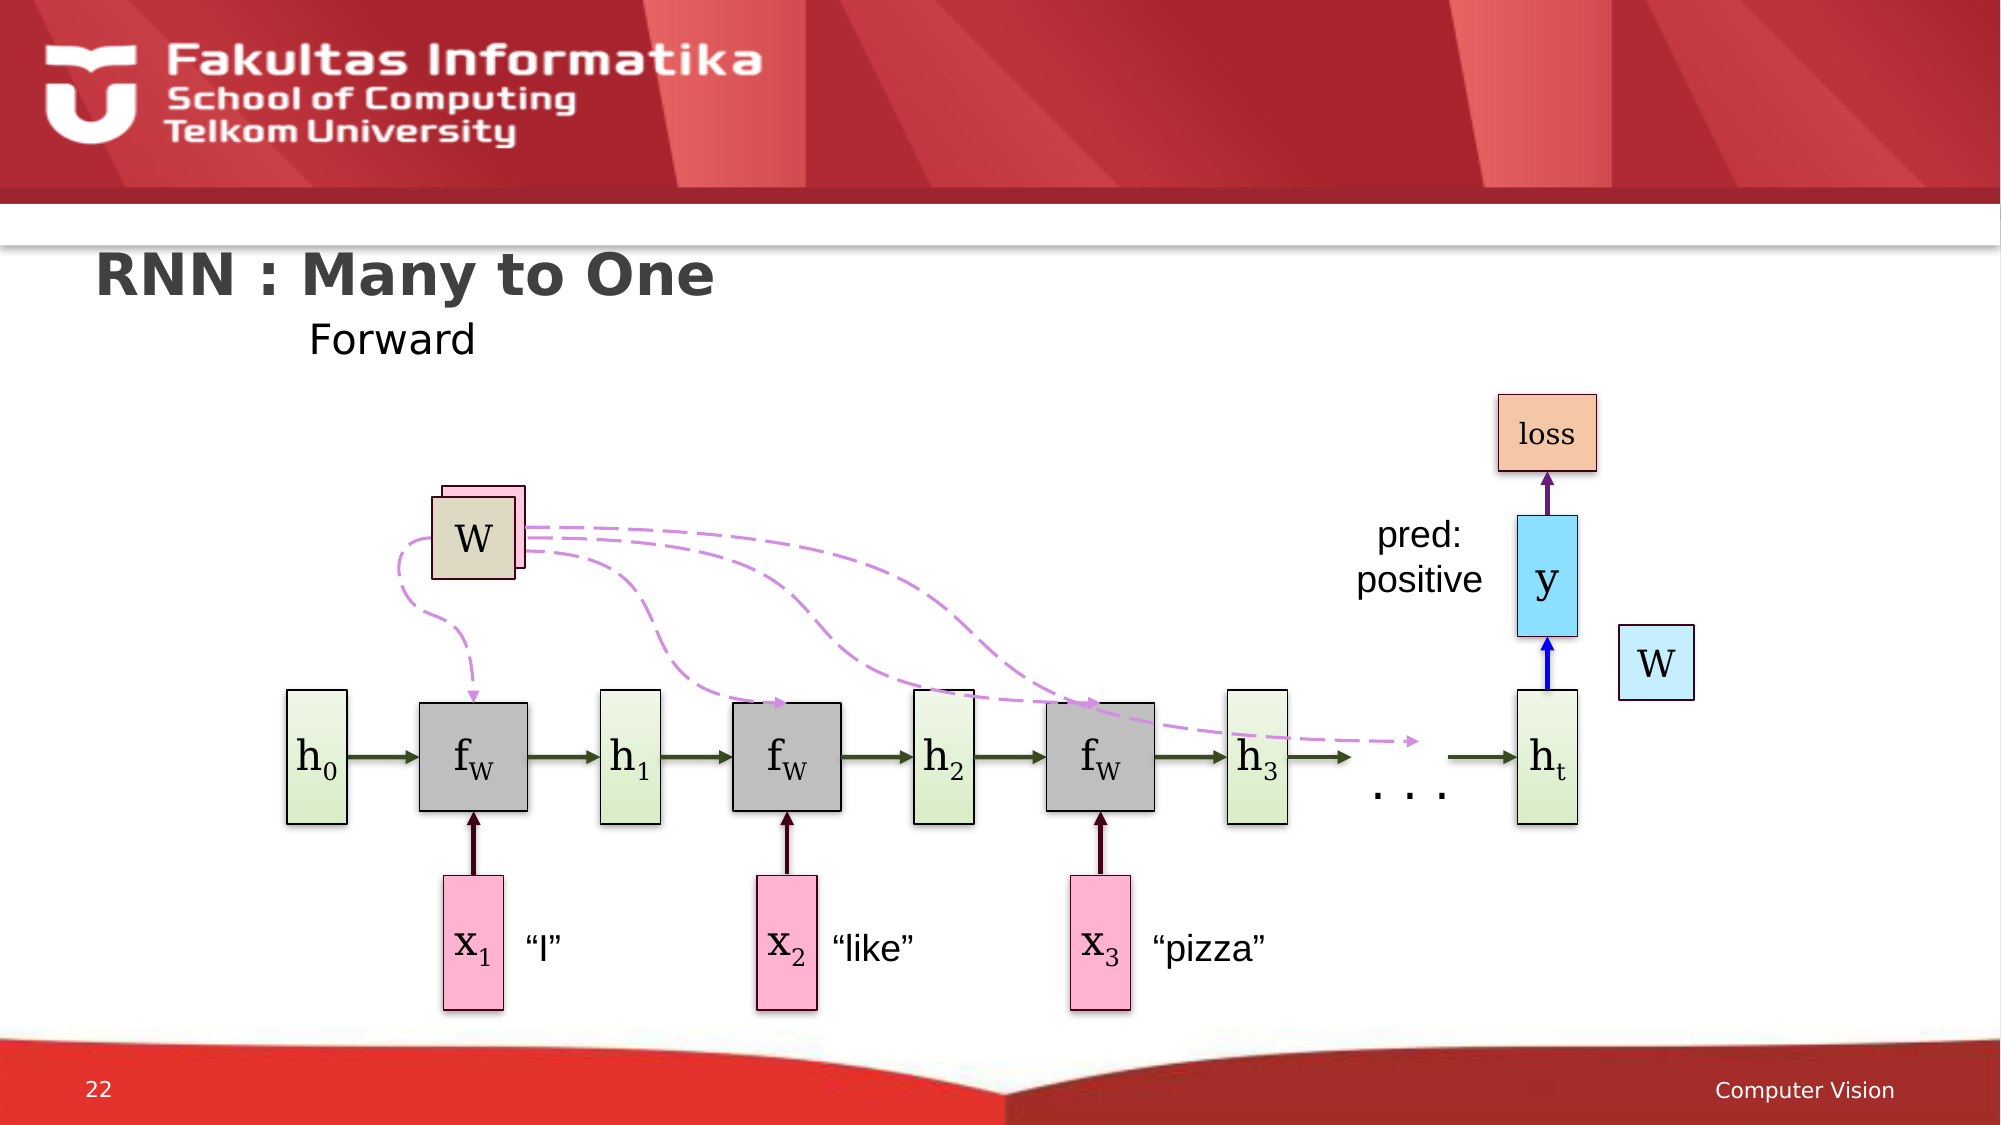

# RNN : Many to One
Forward
loss
W
W
pred:
positive
y
W
h0
ht
h1
h2
h3
fW
fW
fW
. . .
x1
x2
x3
“I”
“like”
“pizza”
Computer Vision
22